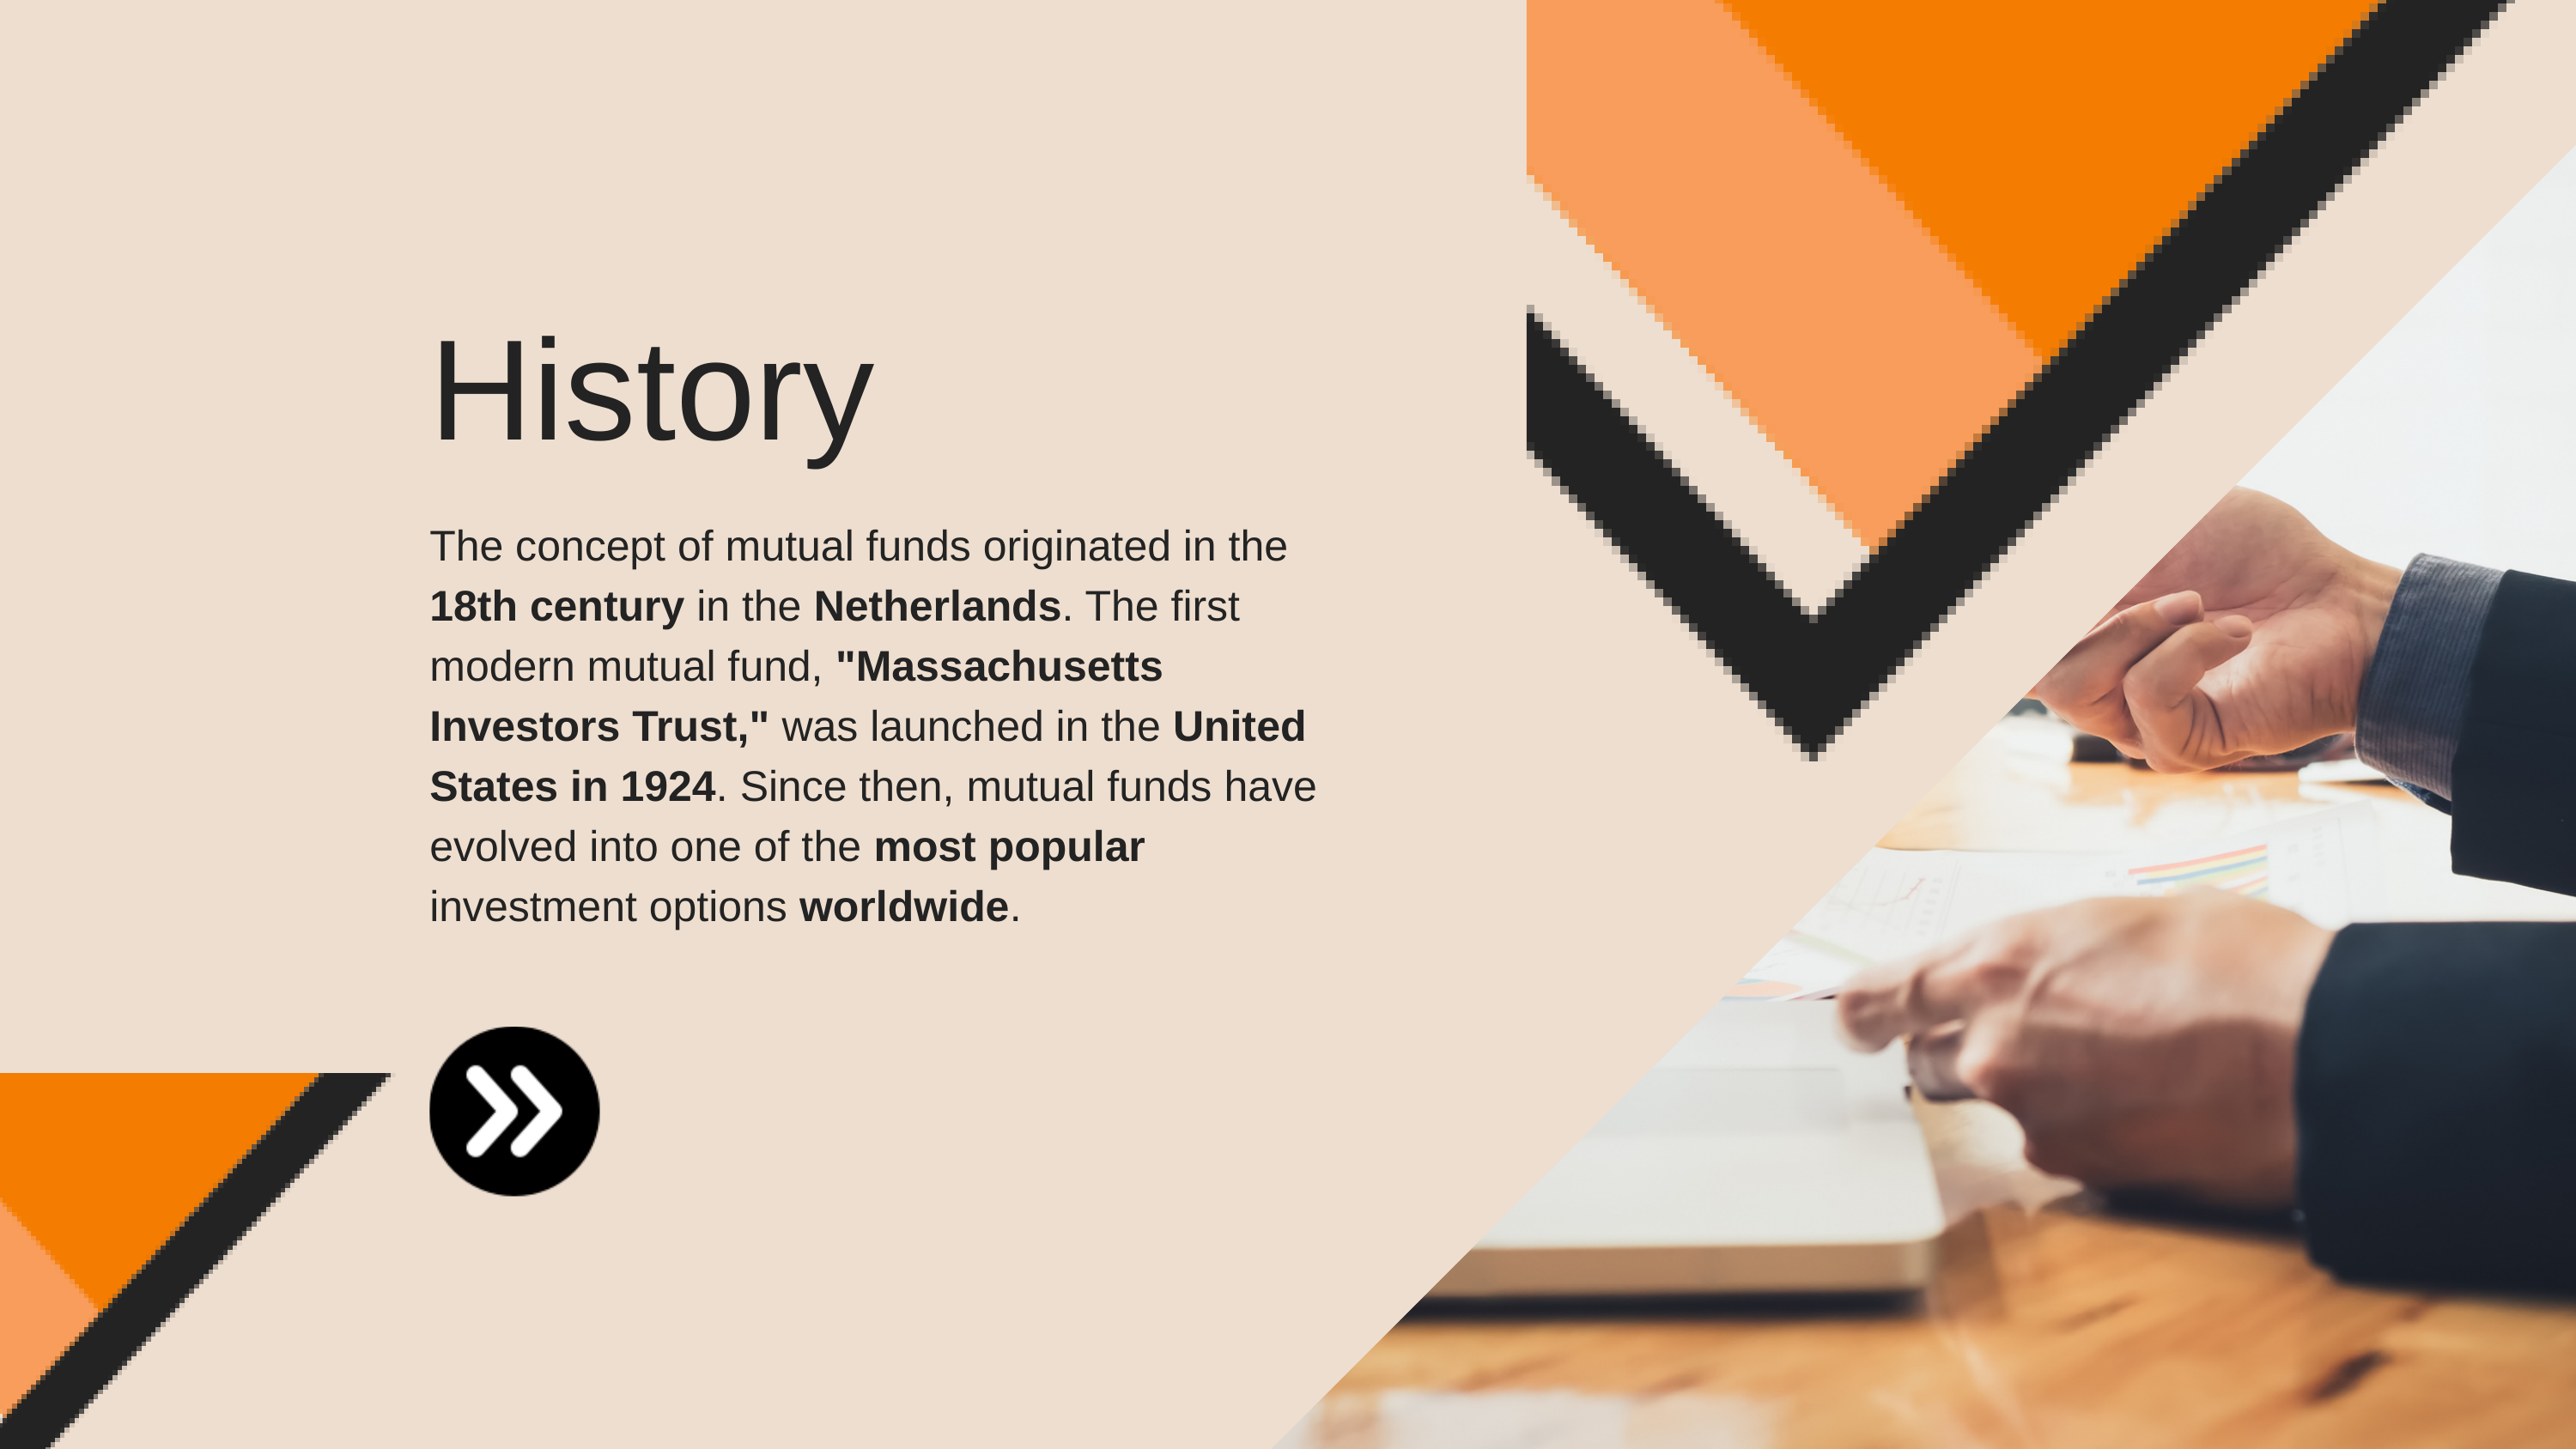

History
The concept of mutual funds originated in the 18th century in the Netherlands. The first modern mutual fund, "Massachusetts Investors Trust," was launched in the United States in 1924. Since then, mutual funds have evolved into one of the most popular investment options worldwide.